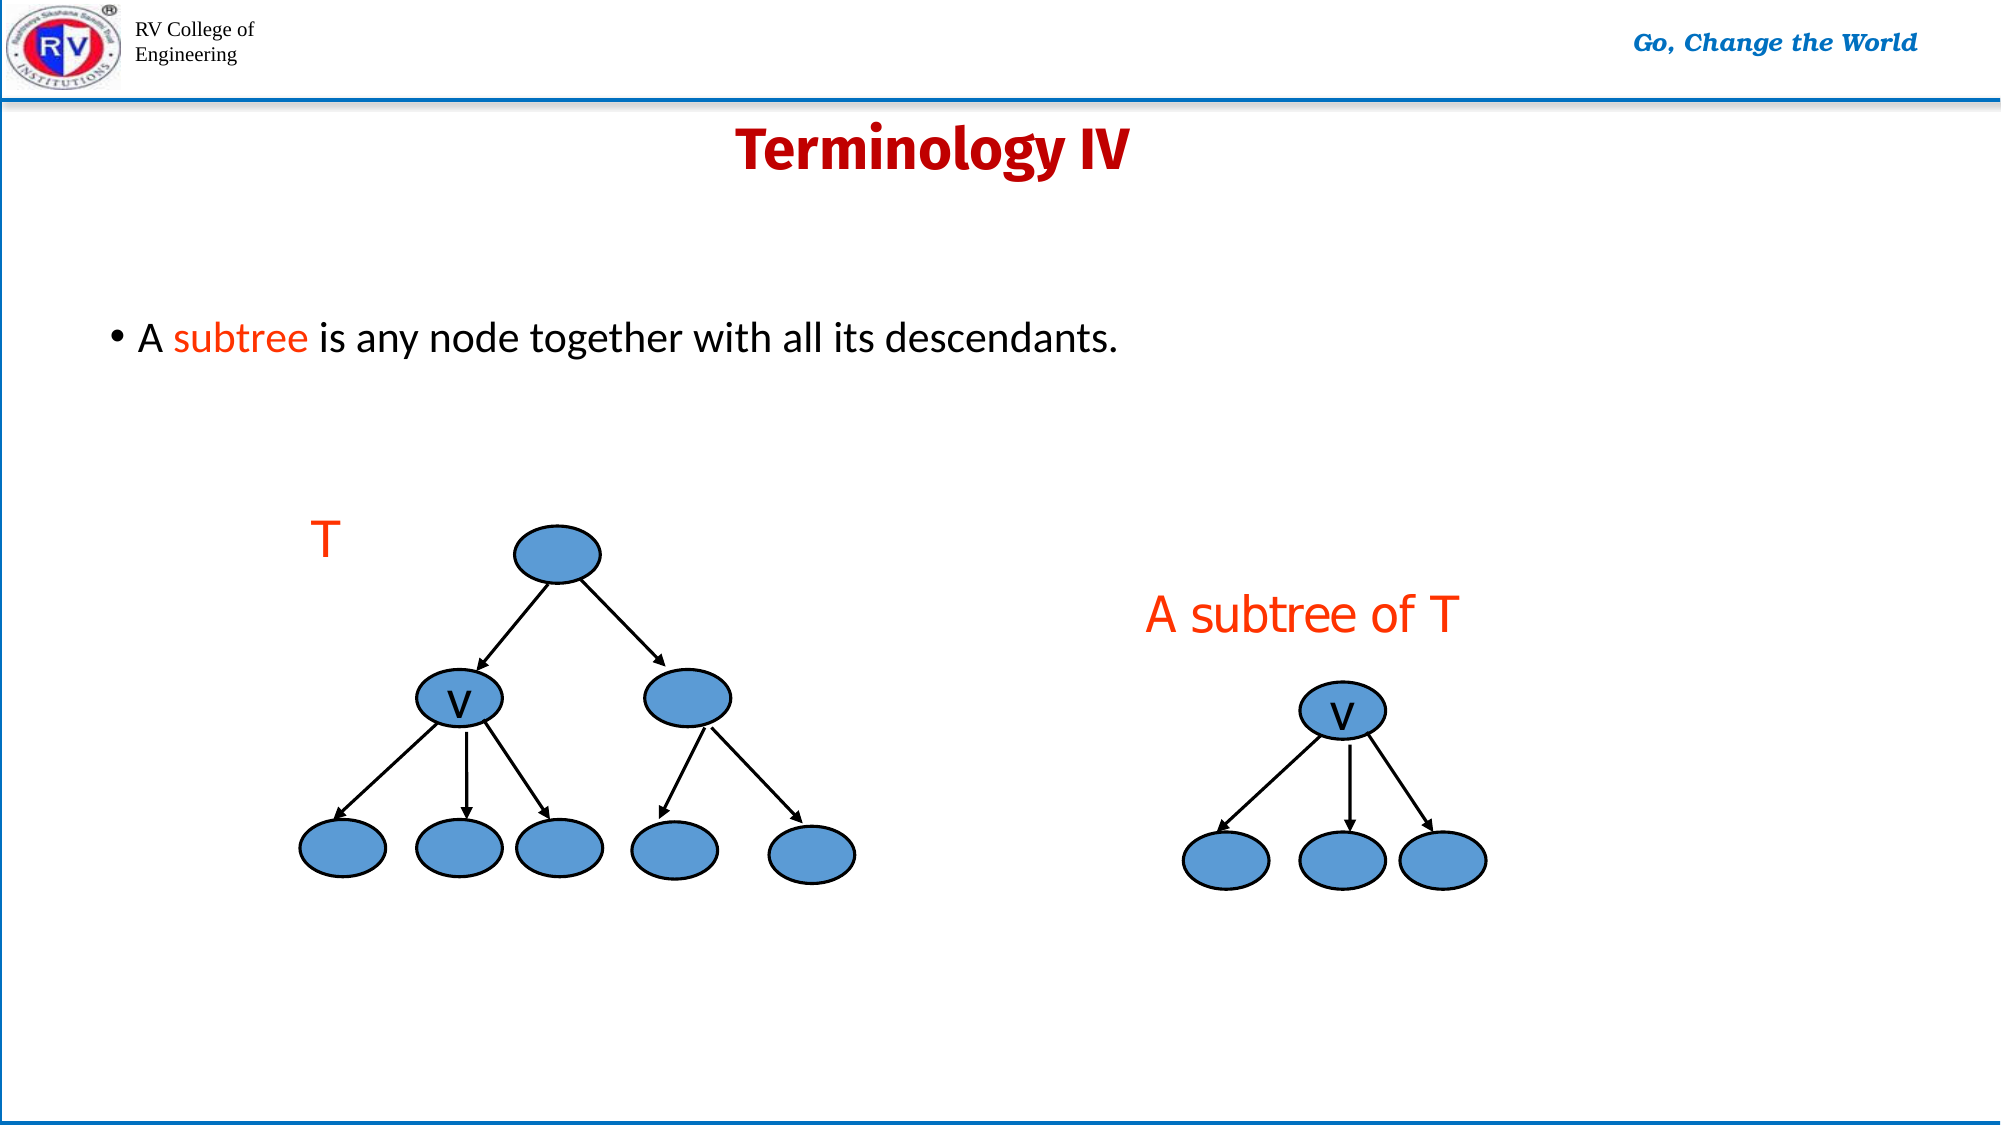

# Terminology IV
A subtree is any node together with all its descendants.
T

A subtree of T

v

v